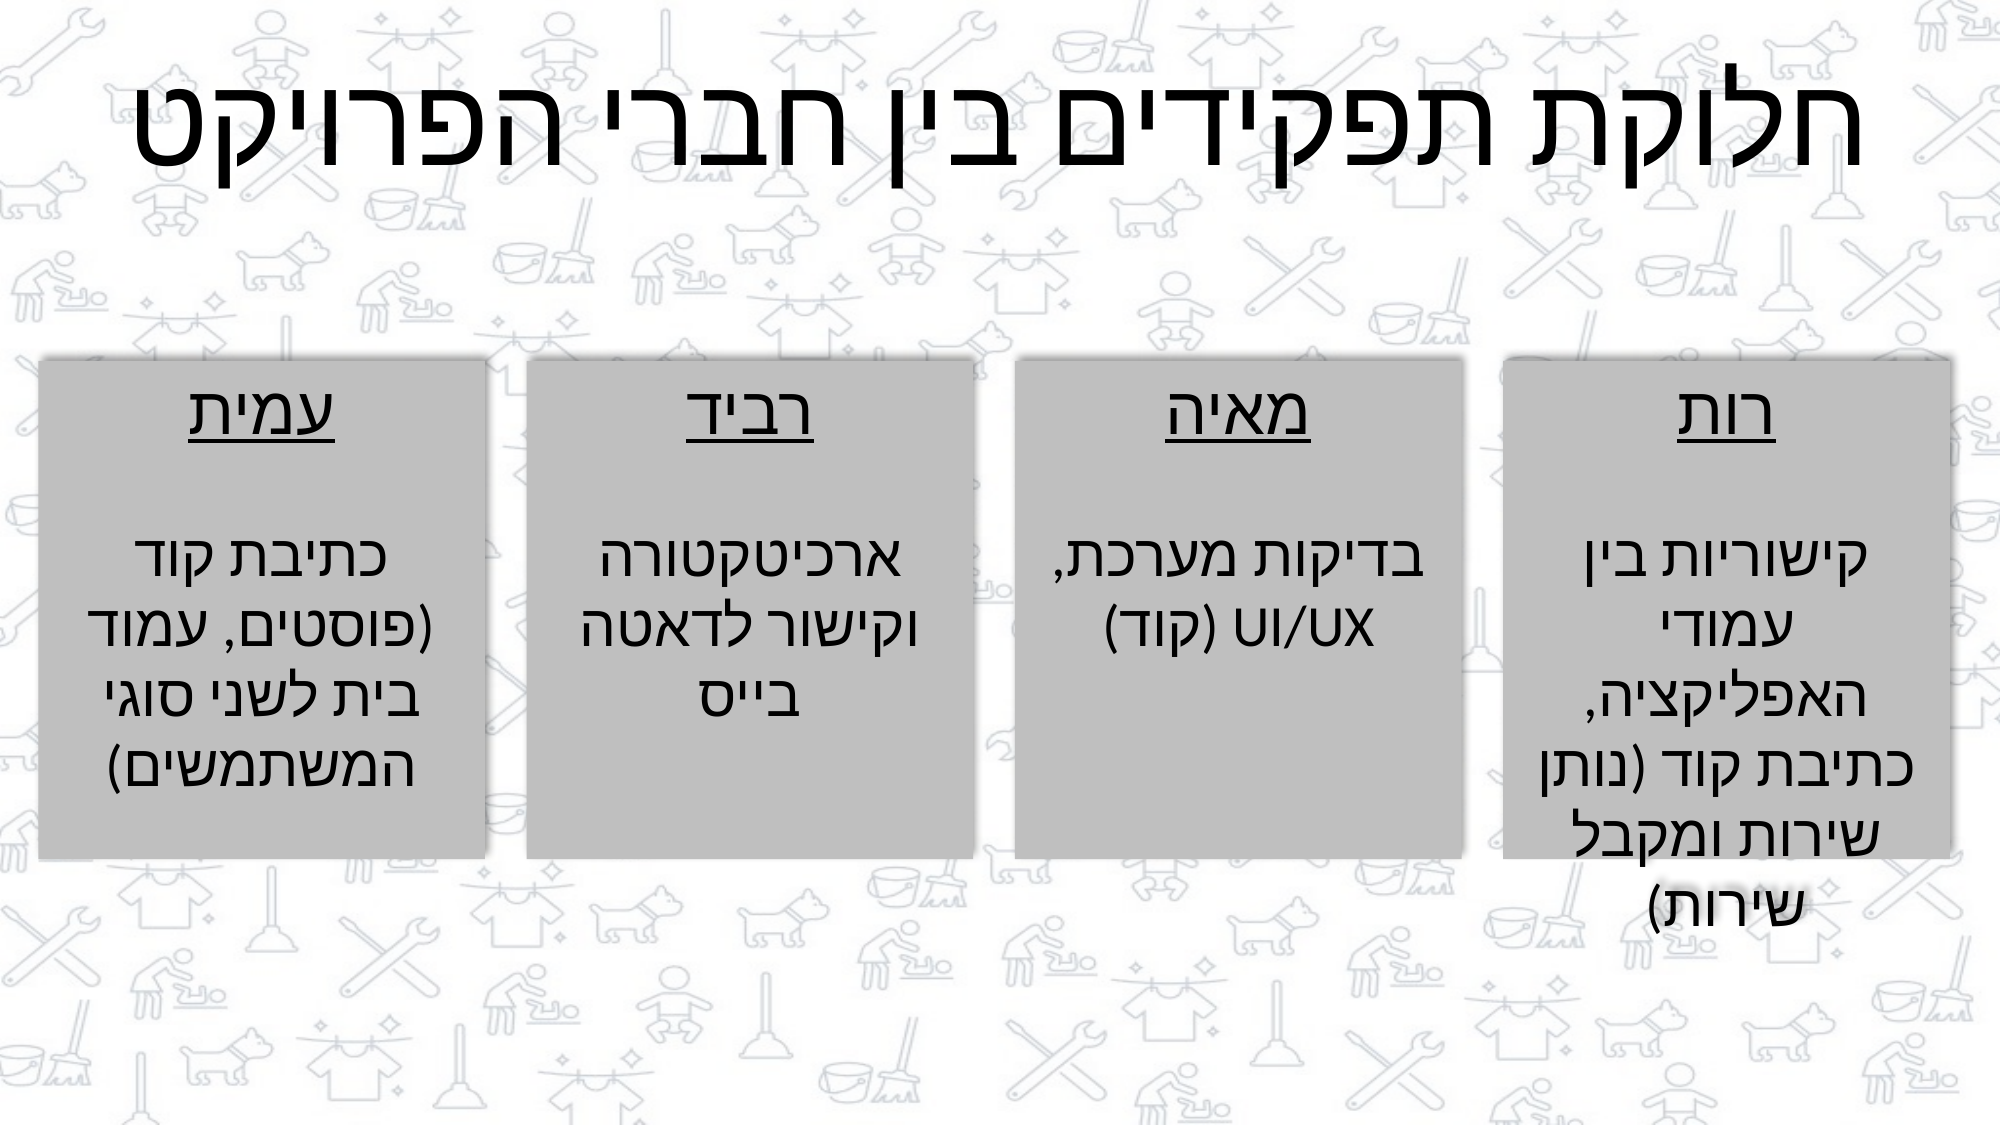

חלוקת תפקידים בין חברי הפרויקט
עמית

כתיבת קוד (פוסטים, עמוד בית לשני סוגי המשתמשים)
רביד

ארכיטקטורה וקישור לדאטה בייס
מאיה

בדיקות מערכת, UI/UX (קוד)
רות

קישוריות בין עמודי האפליקציה, כתיבת קוד (נותן שירות ומקבל שירות)